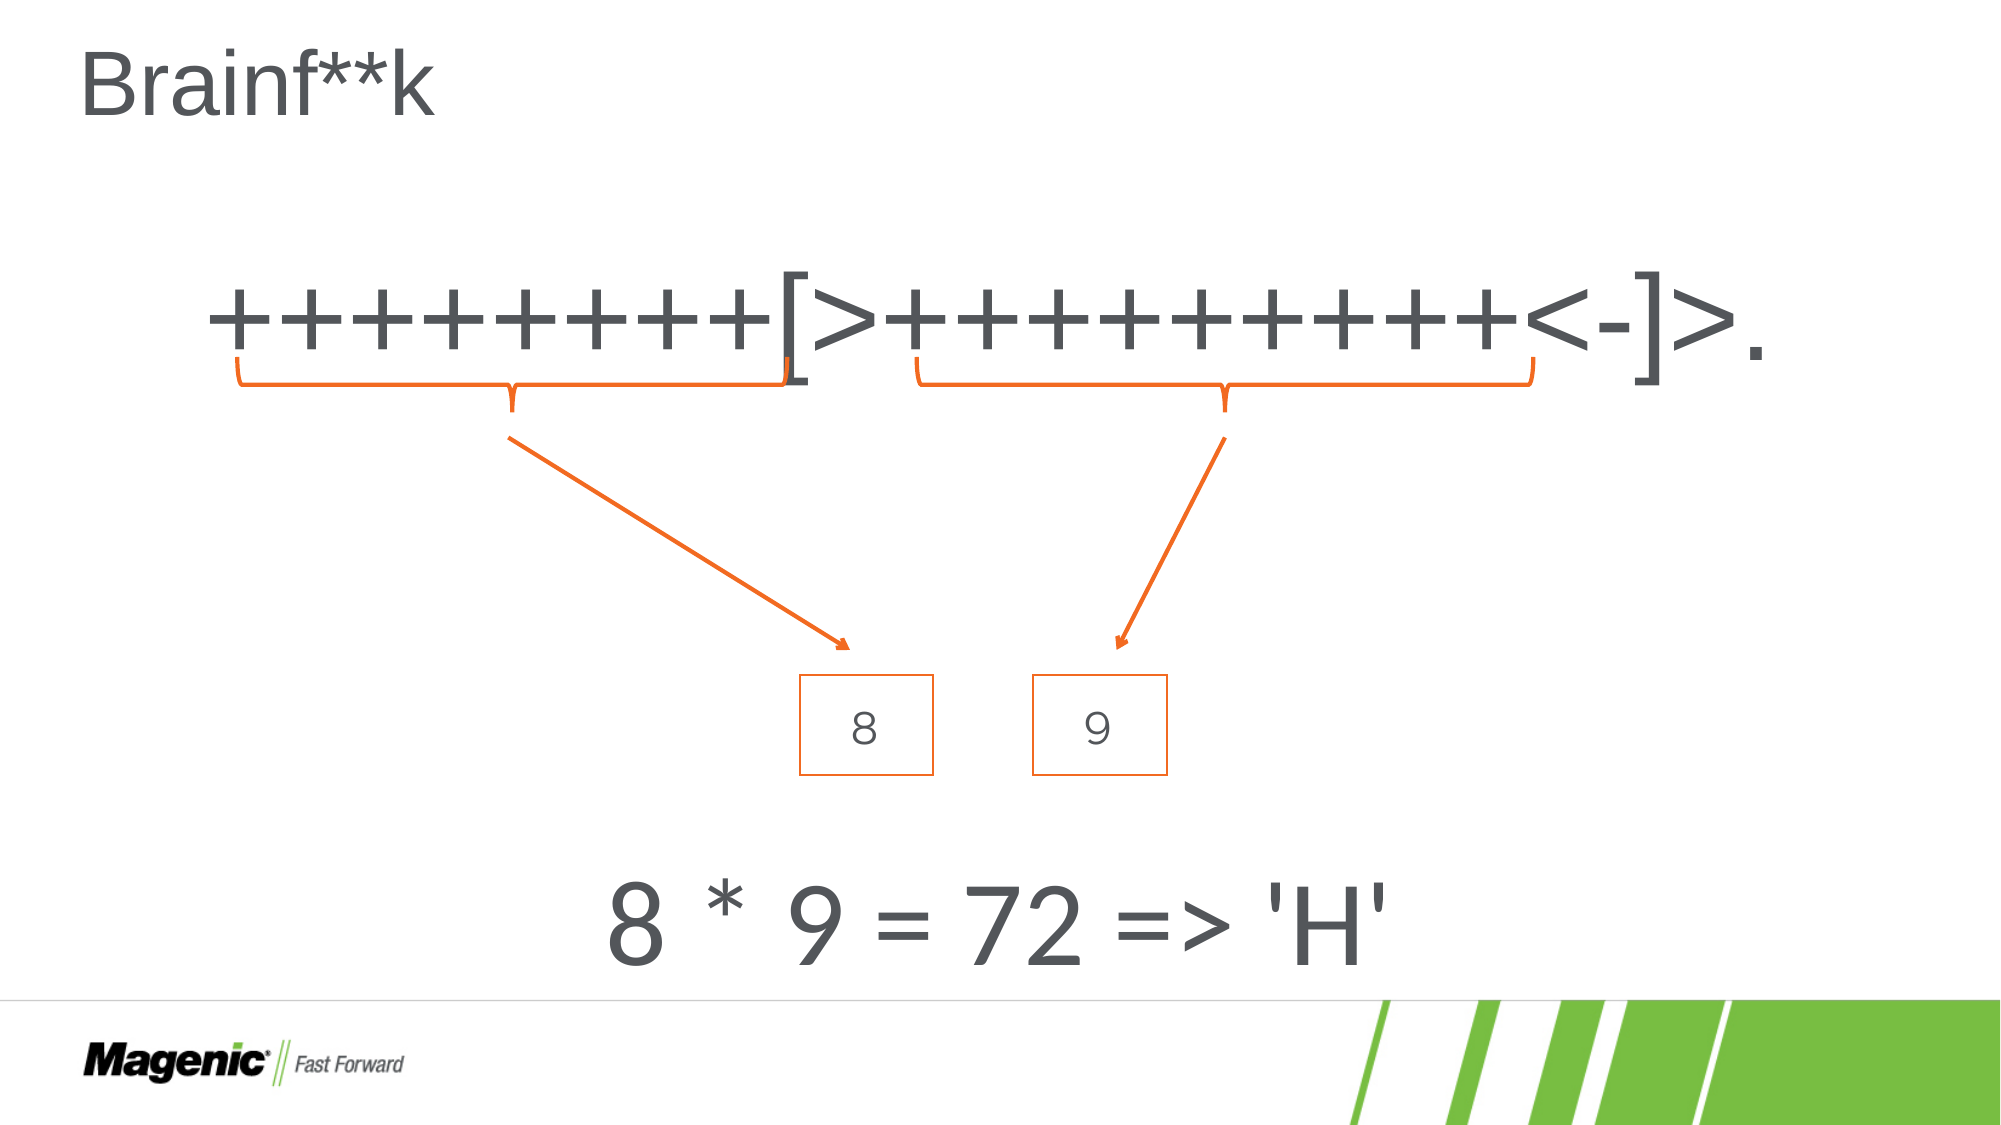

# Brainf**k

++++++++[>+++++++++<-]>.
8
9
8 * 9 = 72 => 'H'